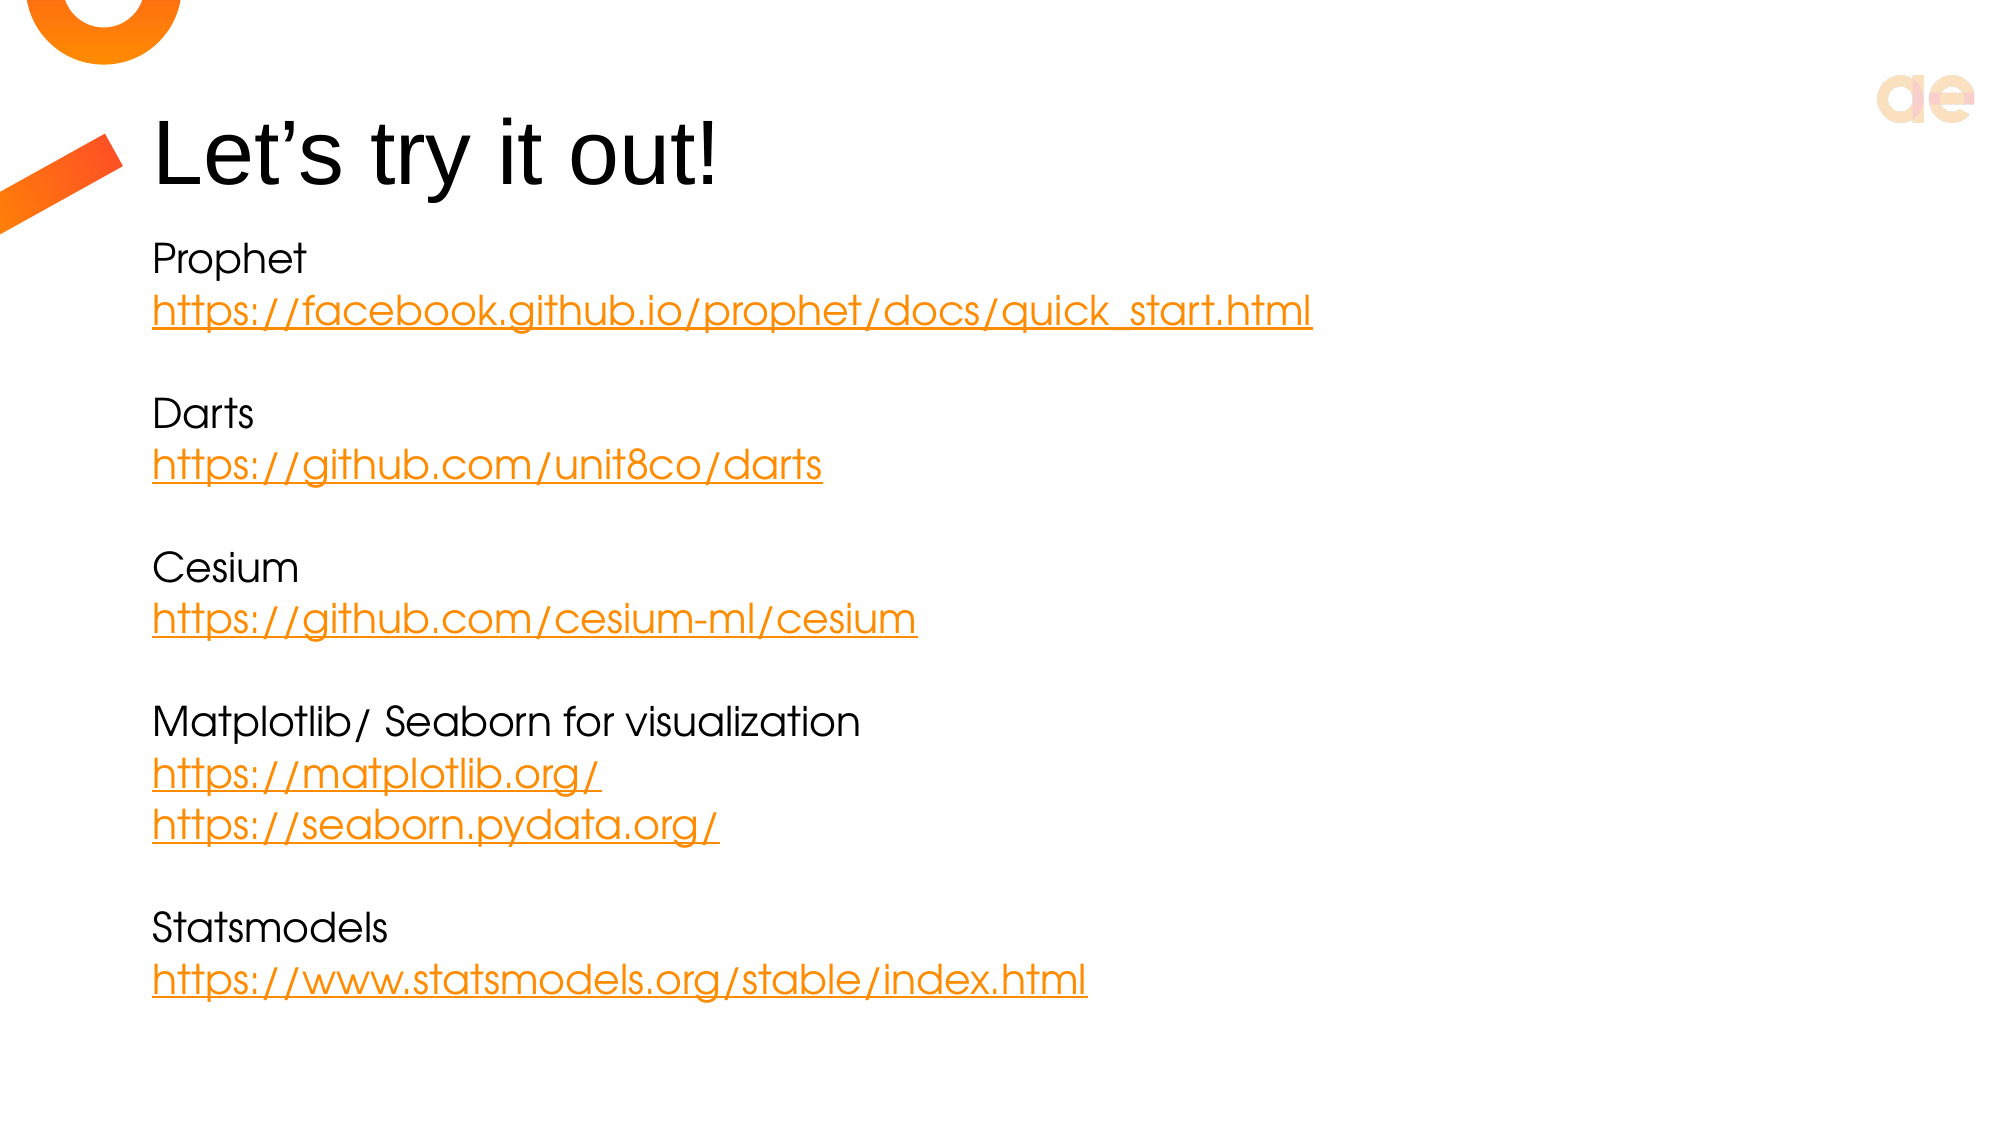

# Let’s try it out!
Prophet
https://facebook.github.io/prophet/docs/quick_start.html

Darts
https://github.com/unit8co/darts

Cesium
https://github.com/cesium-ml/cesium

Matplotlib/ Seaborn for visualization
https://matplotlib.org/
https://seaborn.pydata.org/

Statsmodels
https://www.statsmodels.org/stable/index.html